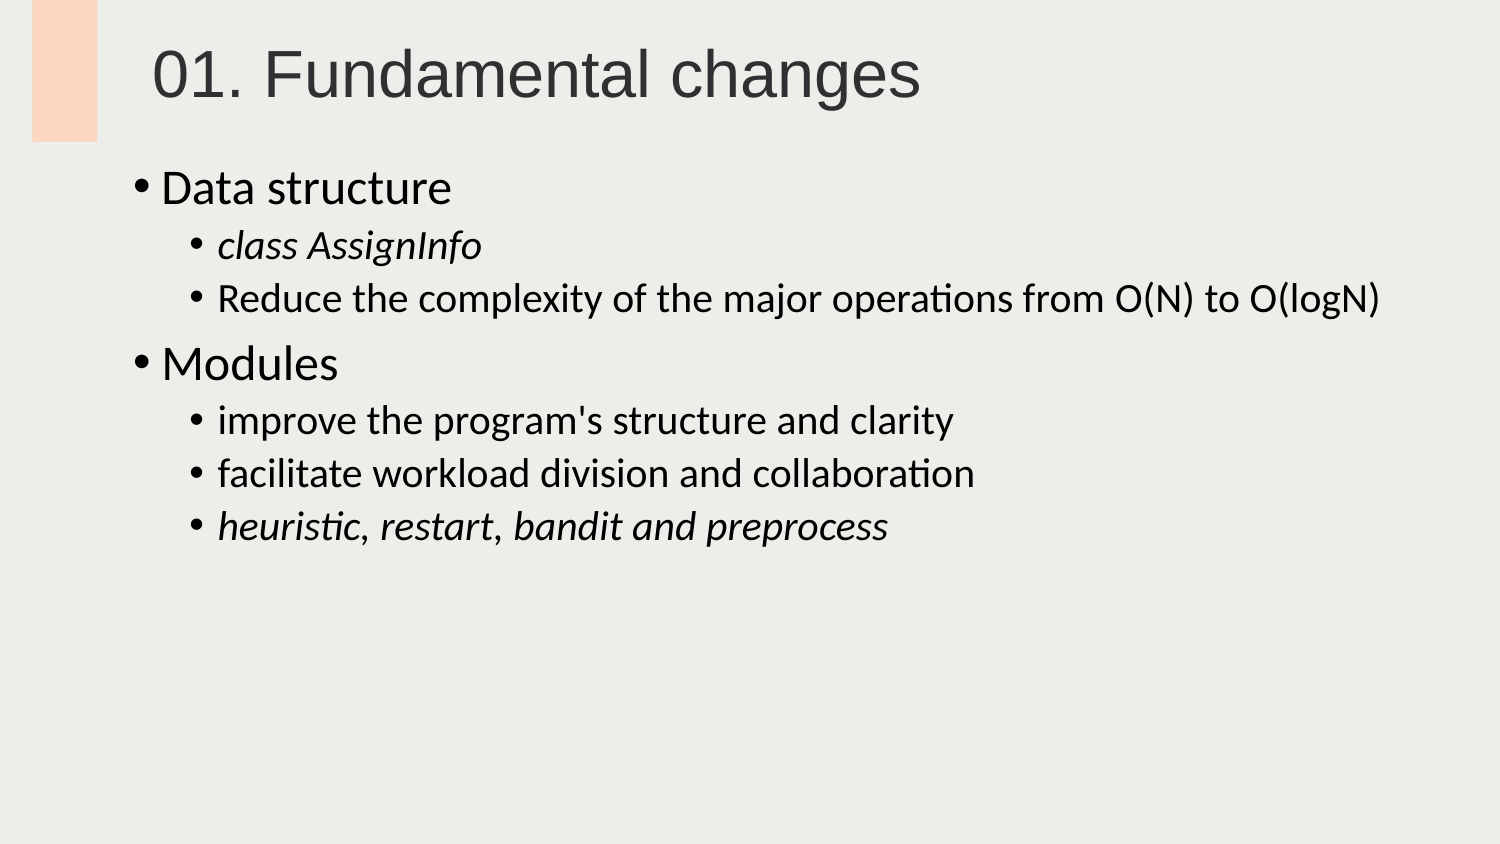

01. Fundamental changes
Data structure
class AssignInfo
Reduce the complexity of the major operations from O(N) to O(logN)
Modules
improve the program's structure and clarity
facilitate workload division and collaboration
heuristic, restart, bandit and preprocess